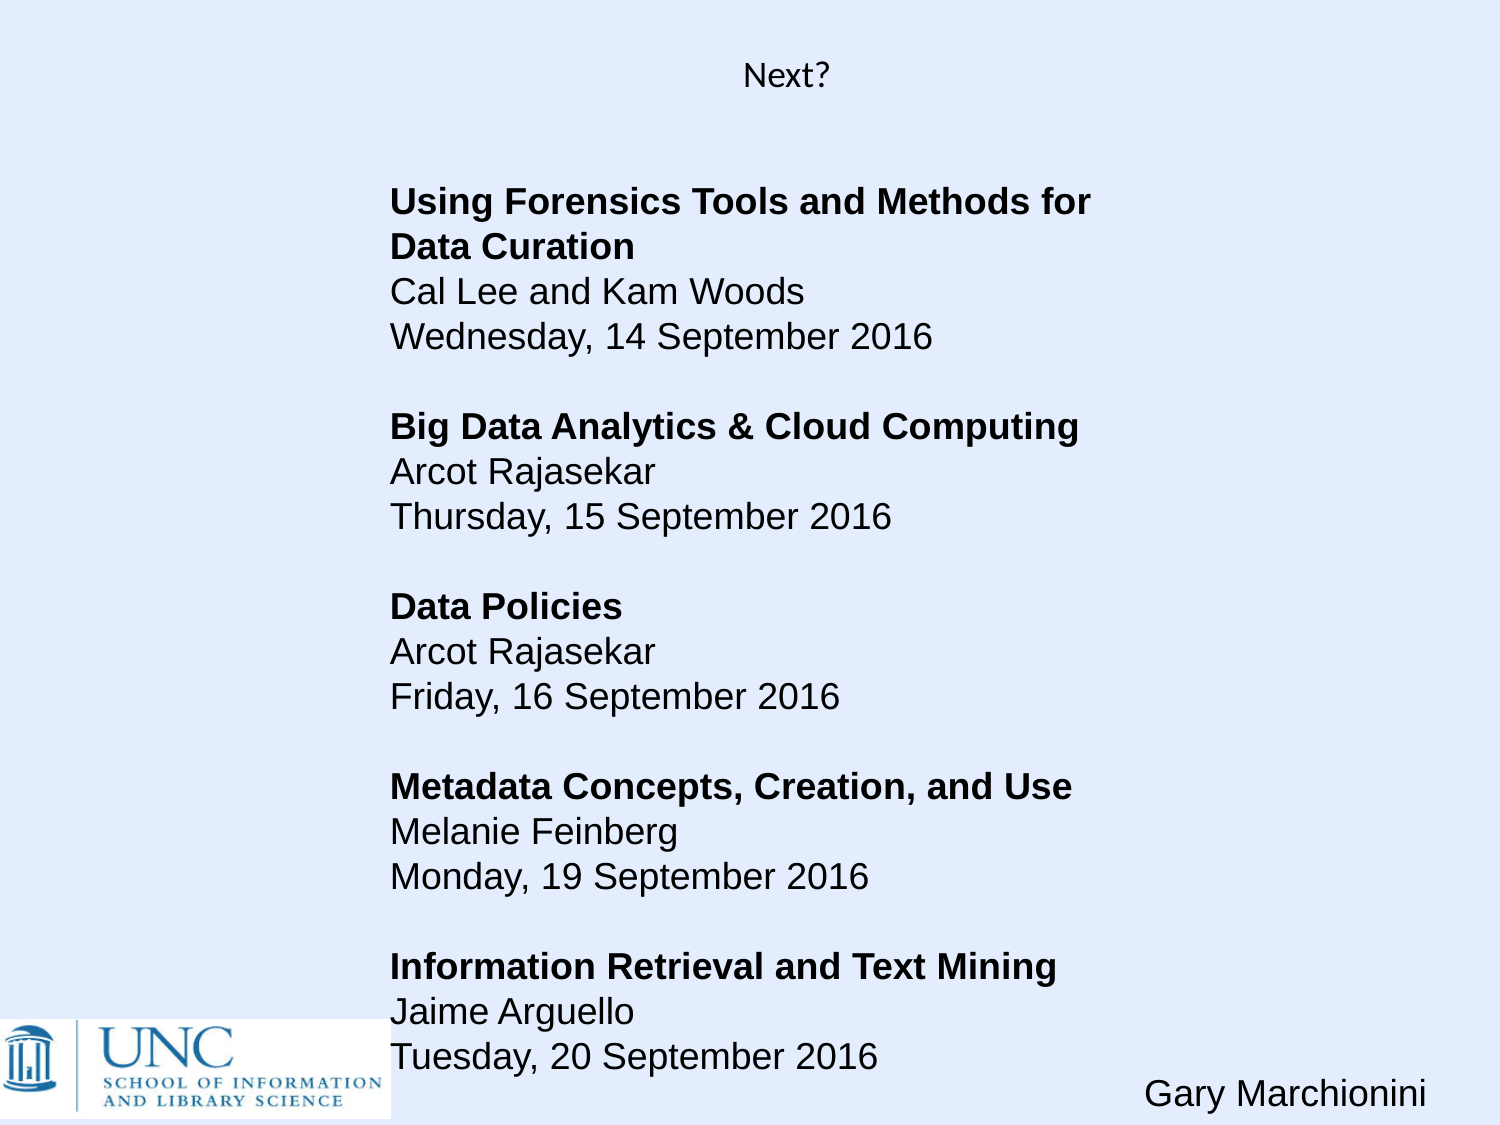

# Next?

Using Forensics Tools and Methods for Data Curation
Cal Lee and Kam Woods
Wednesday, 14 September 2016

Big Data Analytics & Cloud Computing
Arcot Rajasekar
Thursday, 15 September 2016

Data Policies
Arcot Rajasekar
Friday, 16 September 2016

Metadata Concepts, Creation, and Use
Melanie Feinberg
Monday, 19 September 2016

Information Retrieval and Text Mining
Jaime Arguello
Tuesday, 20 September 2016